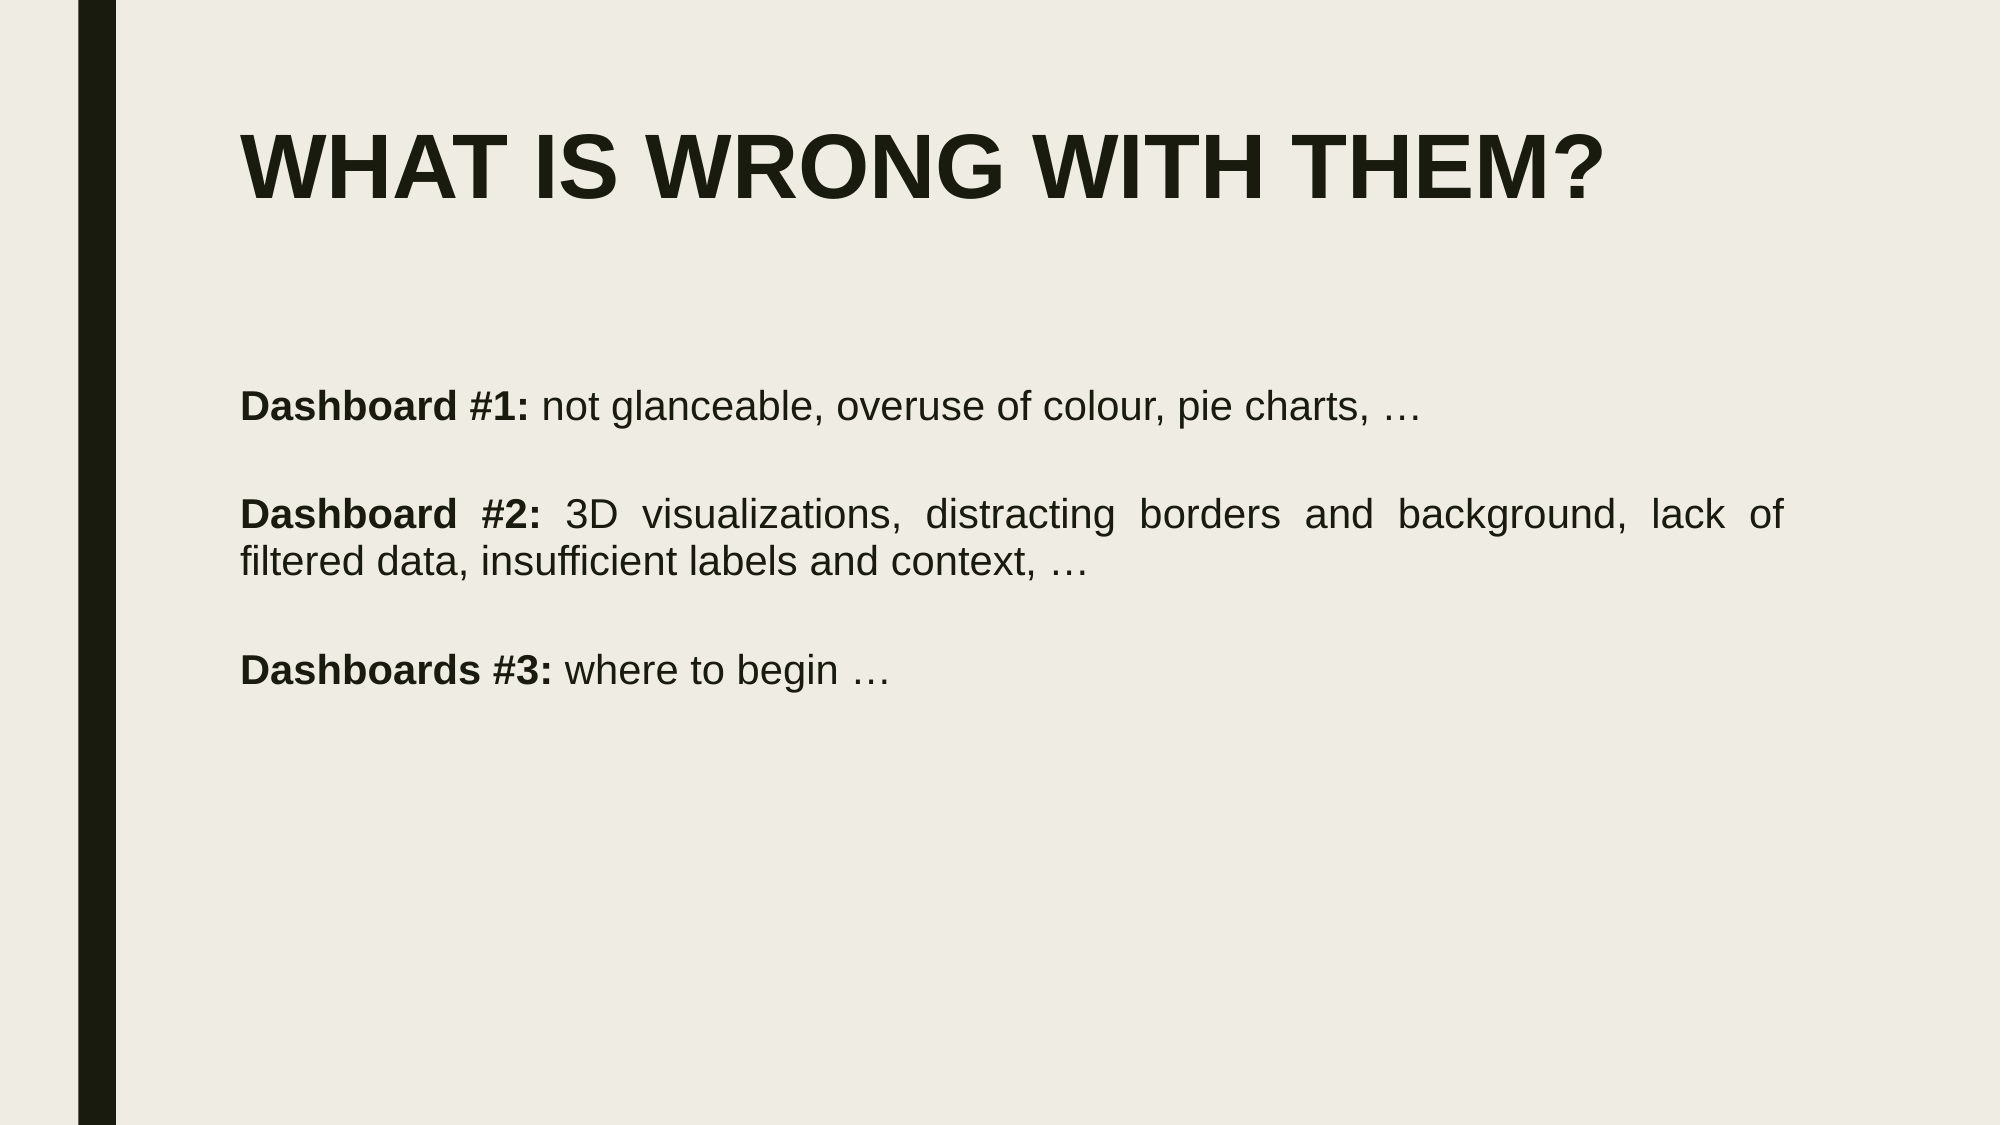

# WHAT IS WRONG WITH THEM?
Dashboard #1: not glanceable, overuse of colour, pie charts, …

Dashboard #2: 3D visualizations, distracting borders and background, lack of filtered data, insufficient labels and context, …

Dashboards #3: where to begin …